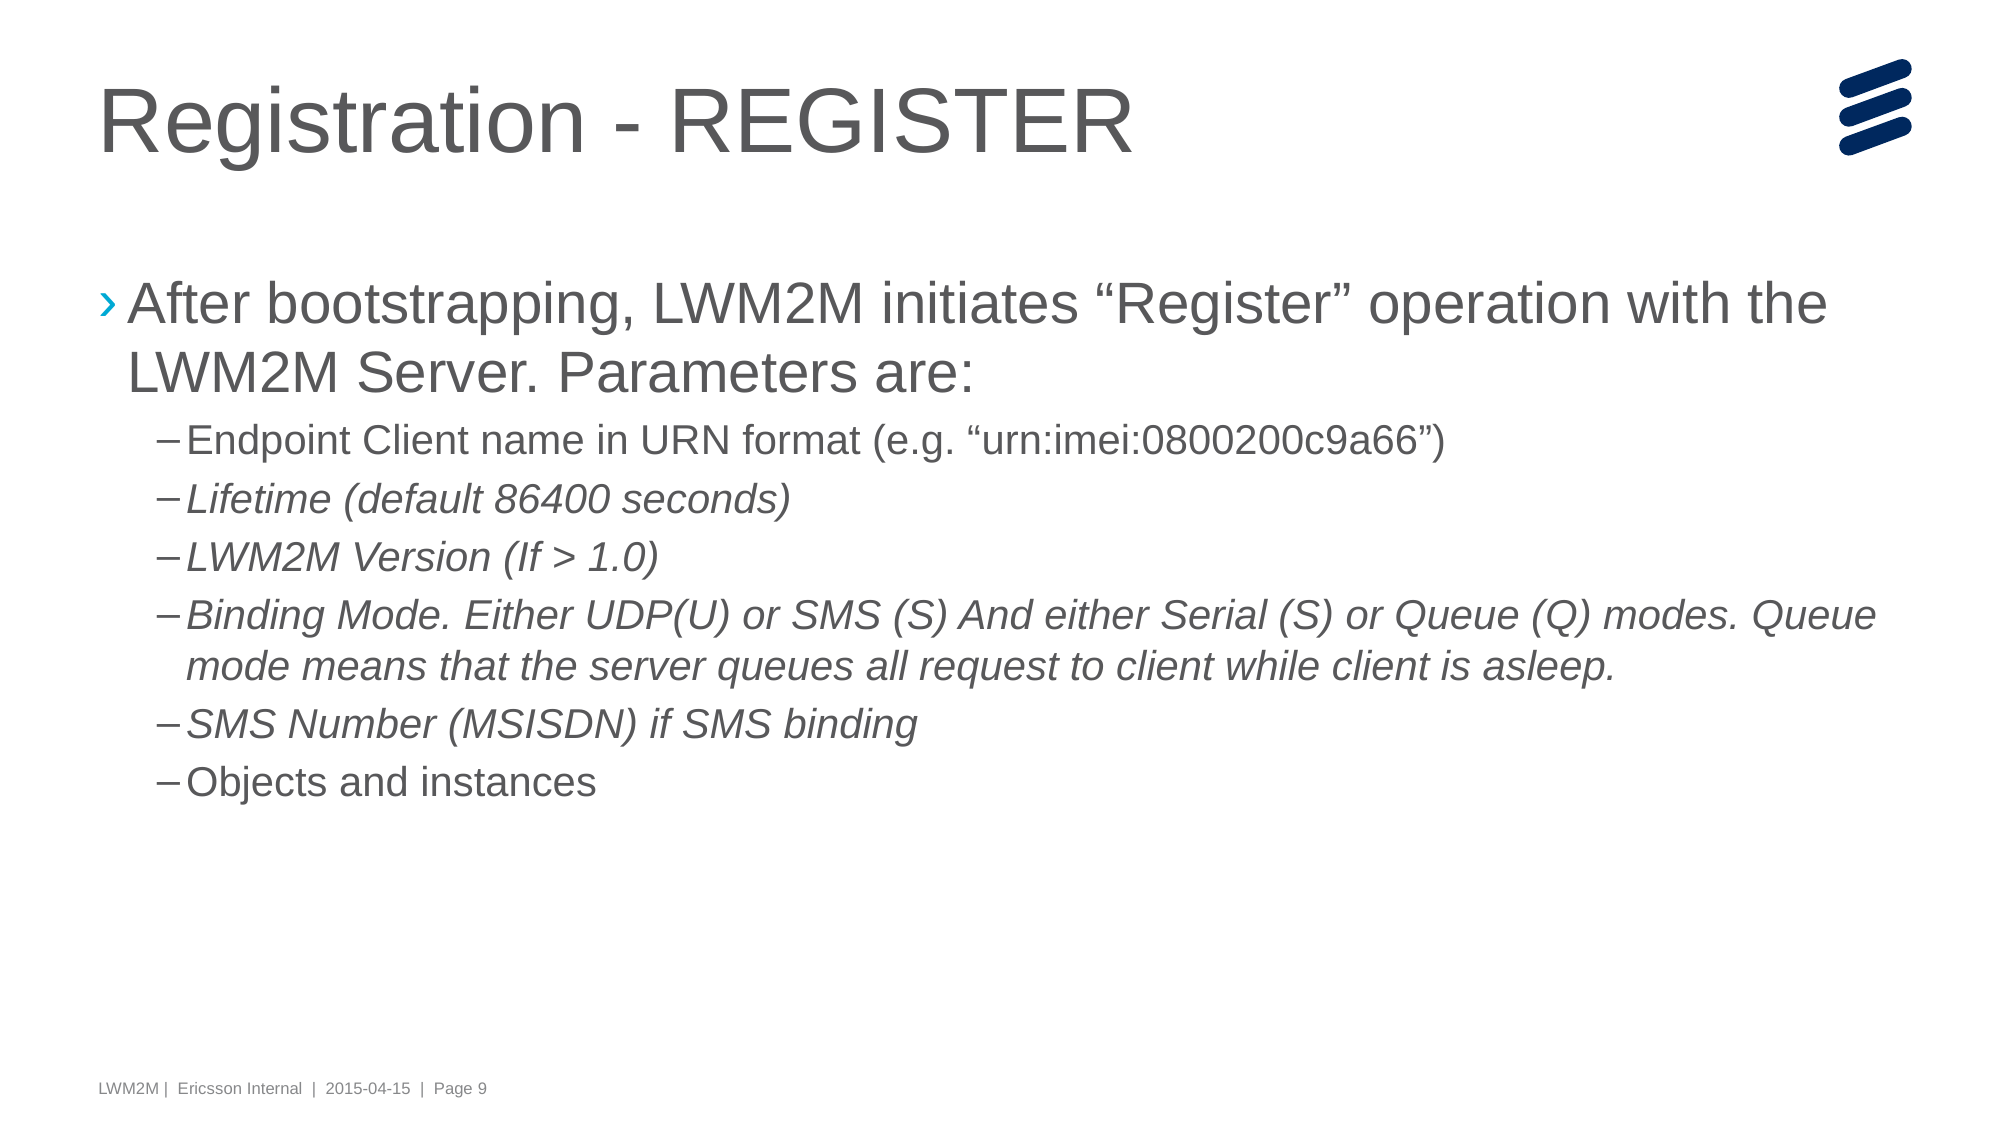

# Registration - REGISTER
After bootstrapping, LWM2M initiates “Register” operation with the LWM2M Server. Parameters are:
Endpoint Client name in URN format (e.g. “urn:imei:0800200c9a66”)
Lifetime (default 86400 seconds)
LWM2M Version (If > 1.0)
Binding Mode. Either UDP(U) or SMS (S) And either Serial (S) or Queue (Q) modes. Queue mode means that the server queues all request to client while client is asleep.
SMS Number (MSISDN) if SMS binding
Objects and instances